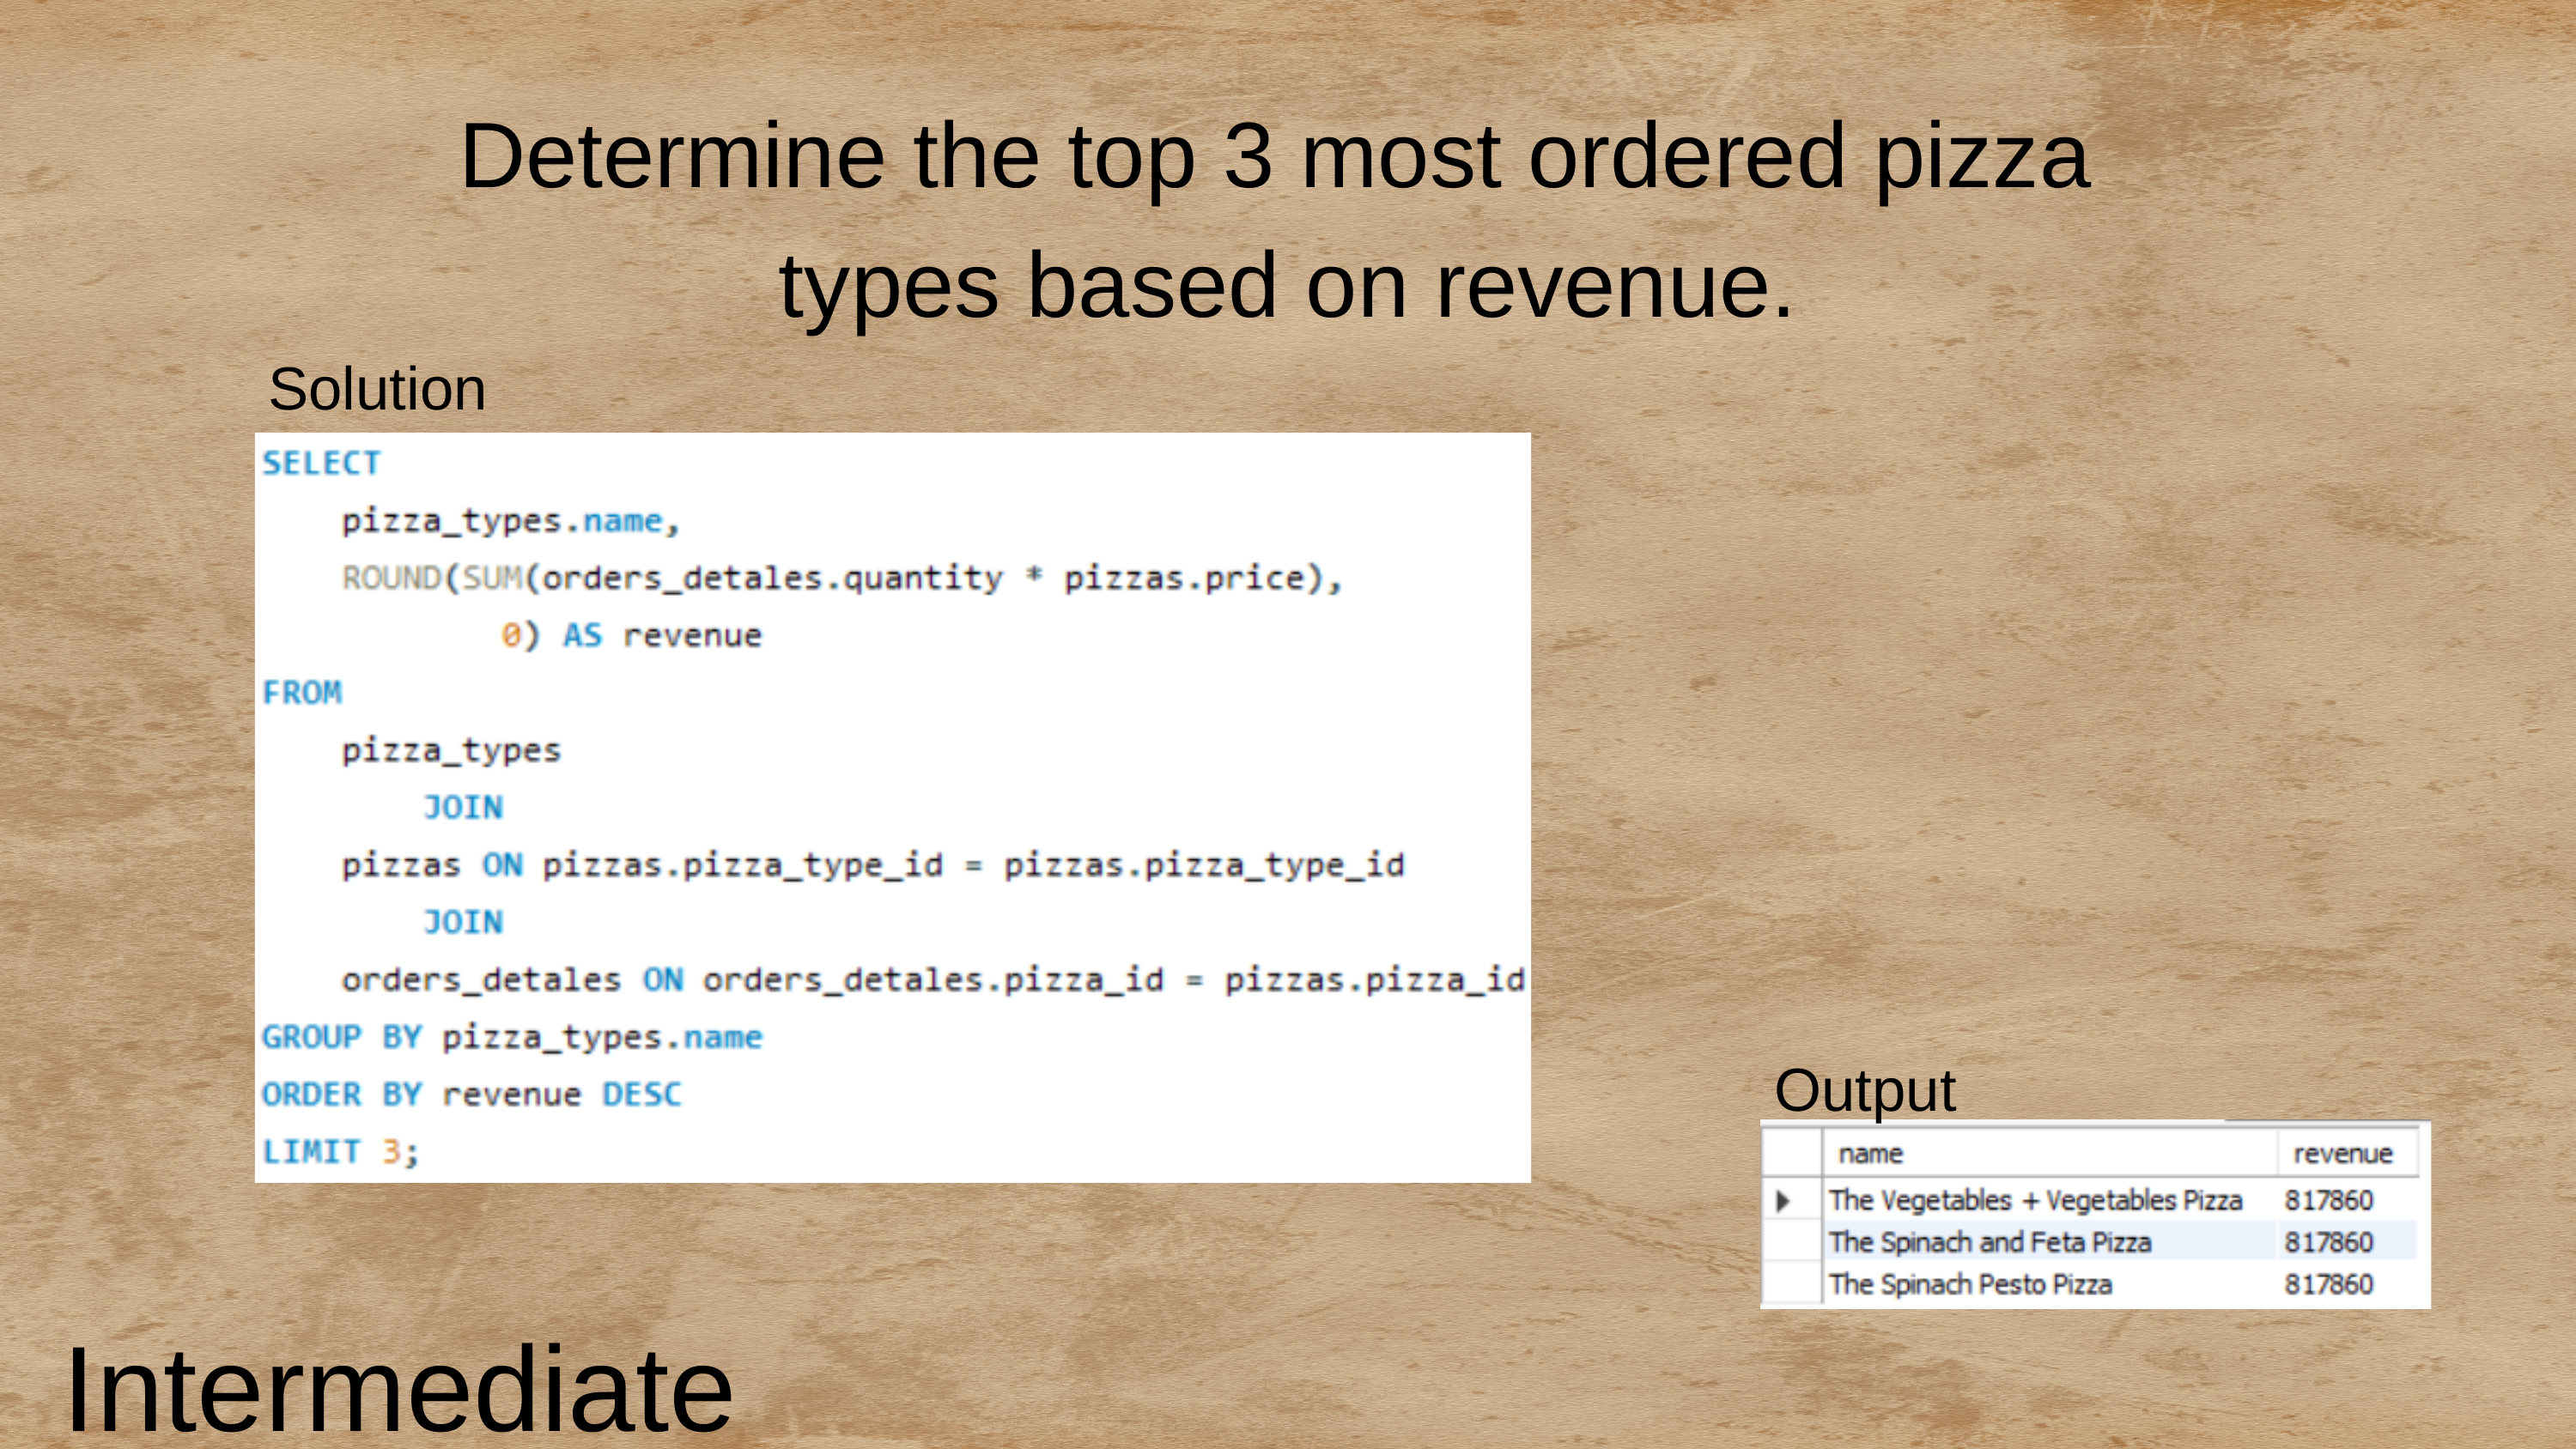

Determine the top 3 most ordered pizza
types based on revenue.
Solution

Output

Intermediate